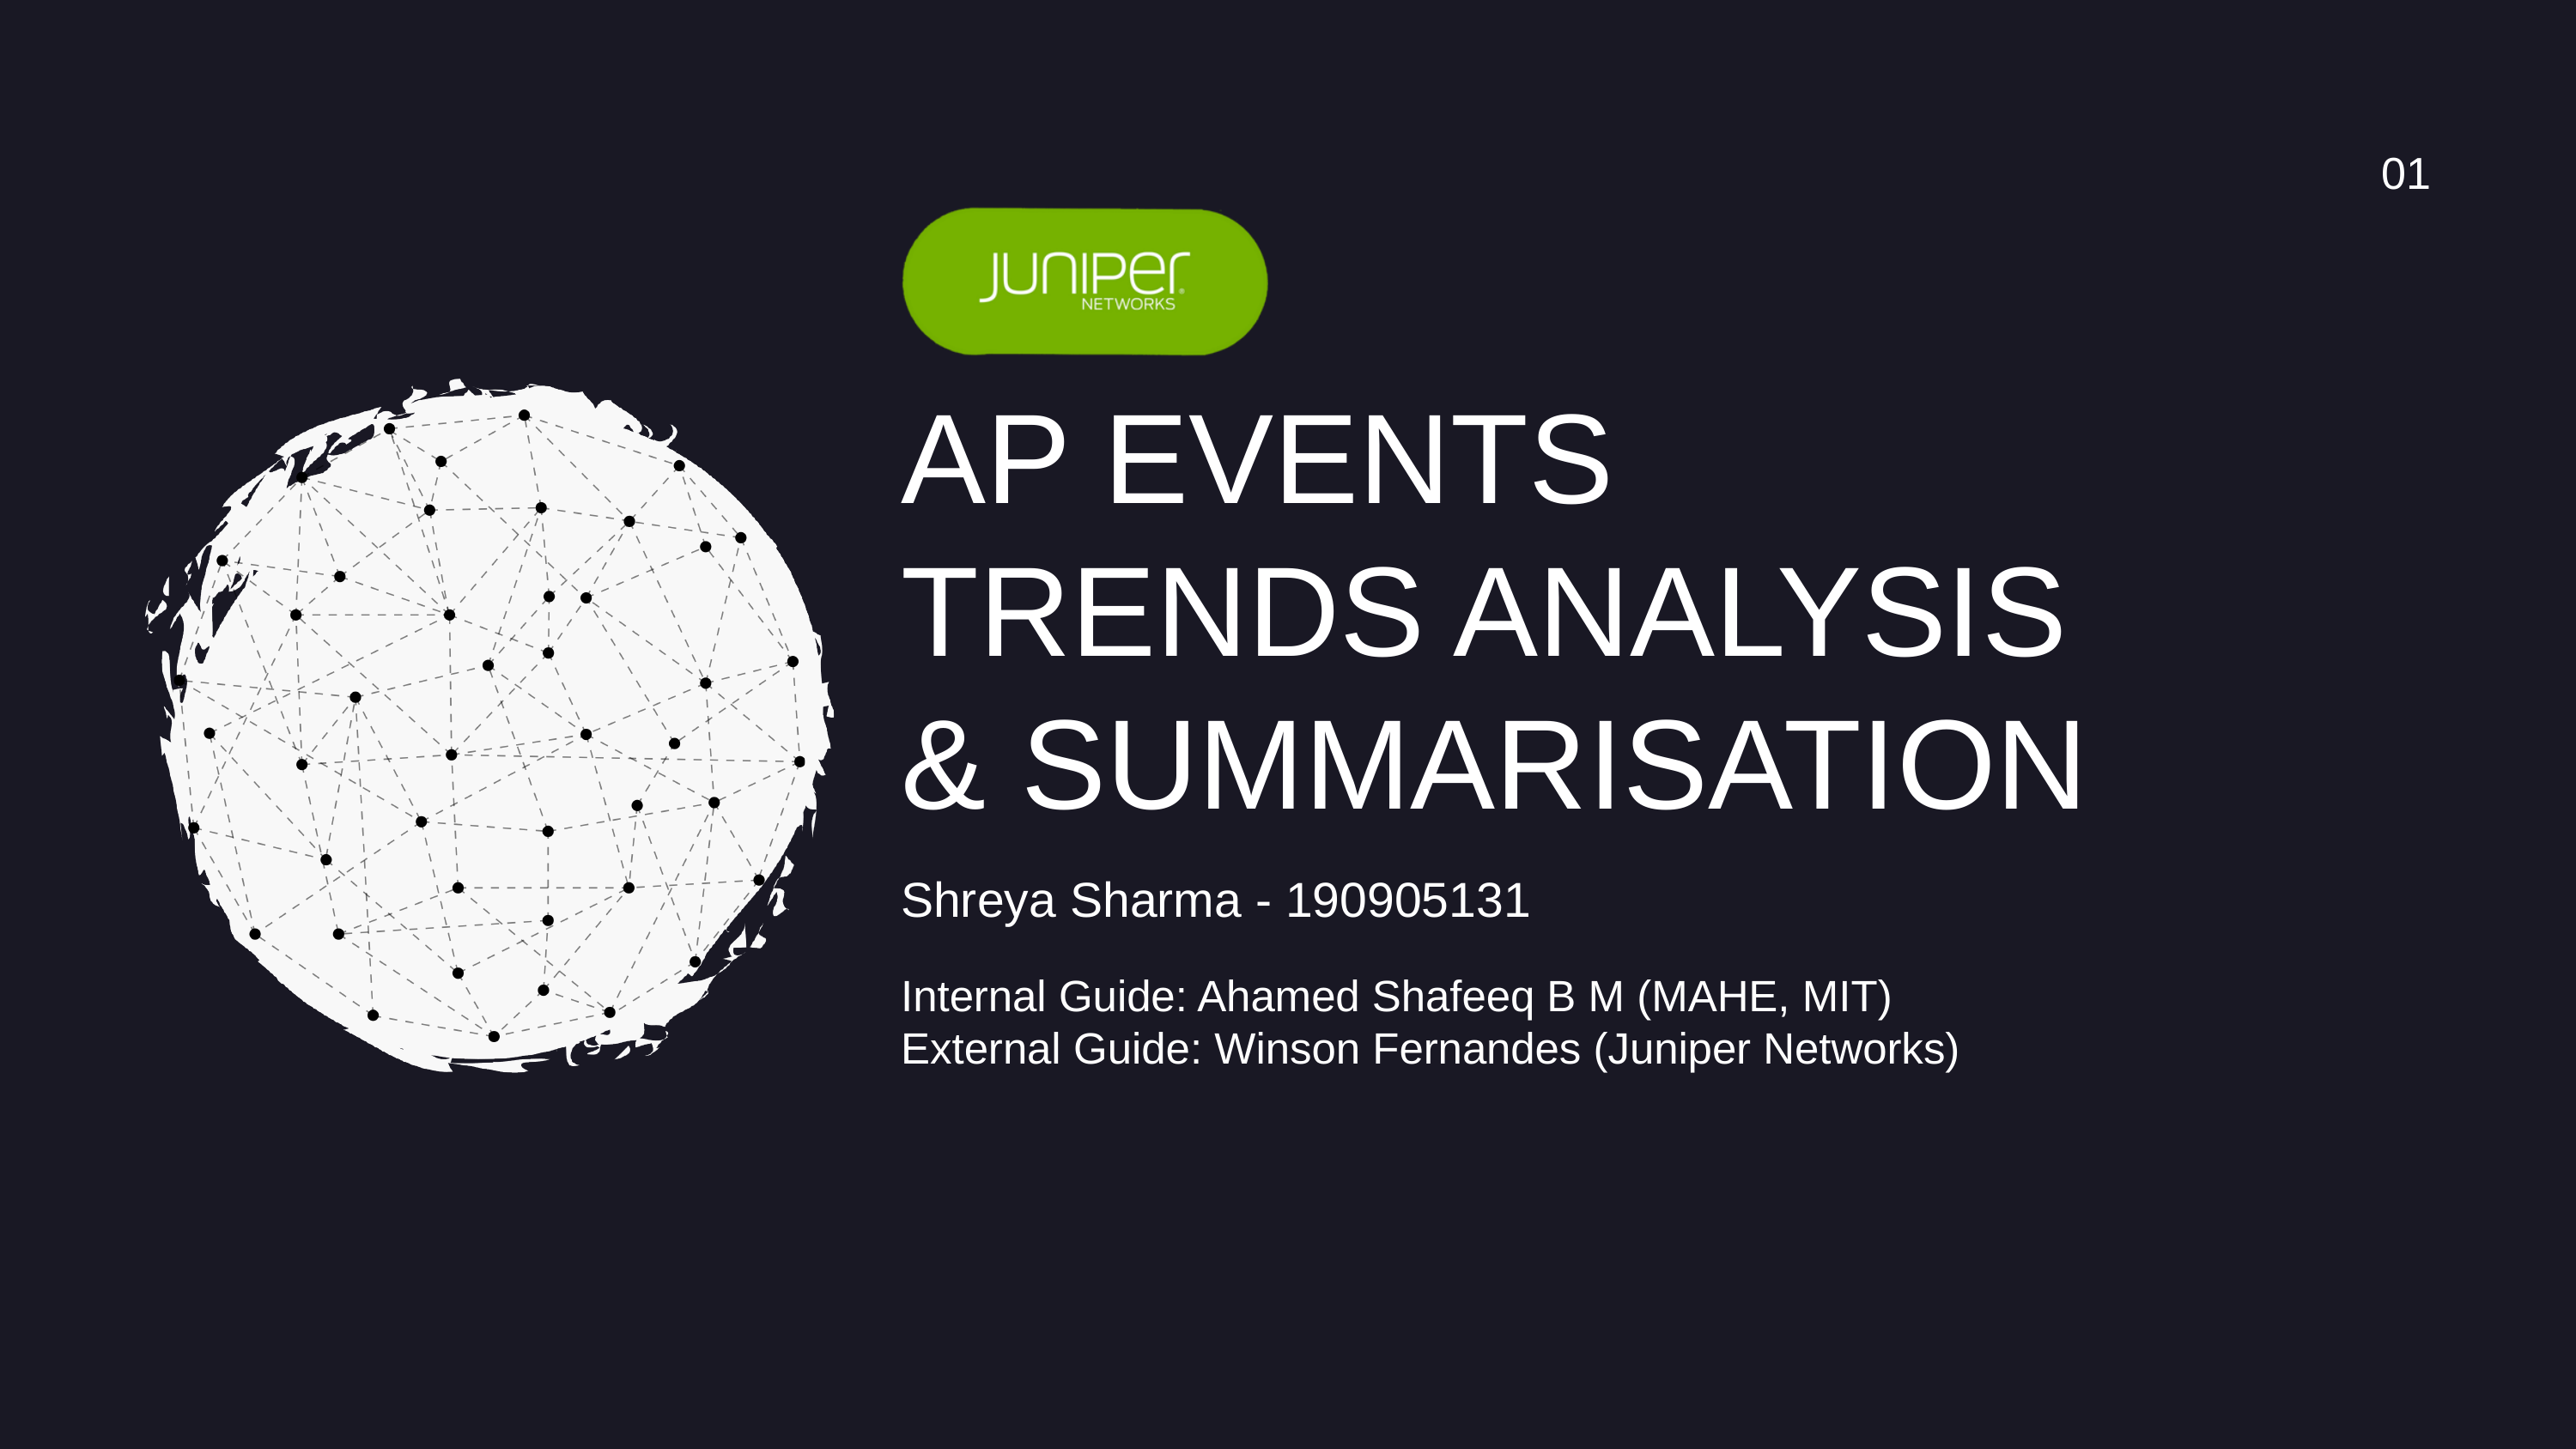

01
AP EVENTS
TRENDS ANALYSIS
& SUMMARISATION

Shreya Sharma - 190905131
Internal Guide: Ahamed Shafeeq B M (MAHE, MIT)
External Guide: Winson Fernandes (Juniper Networks)